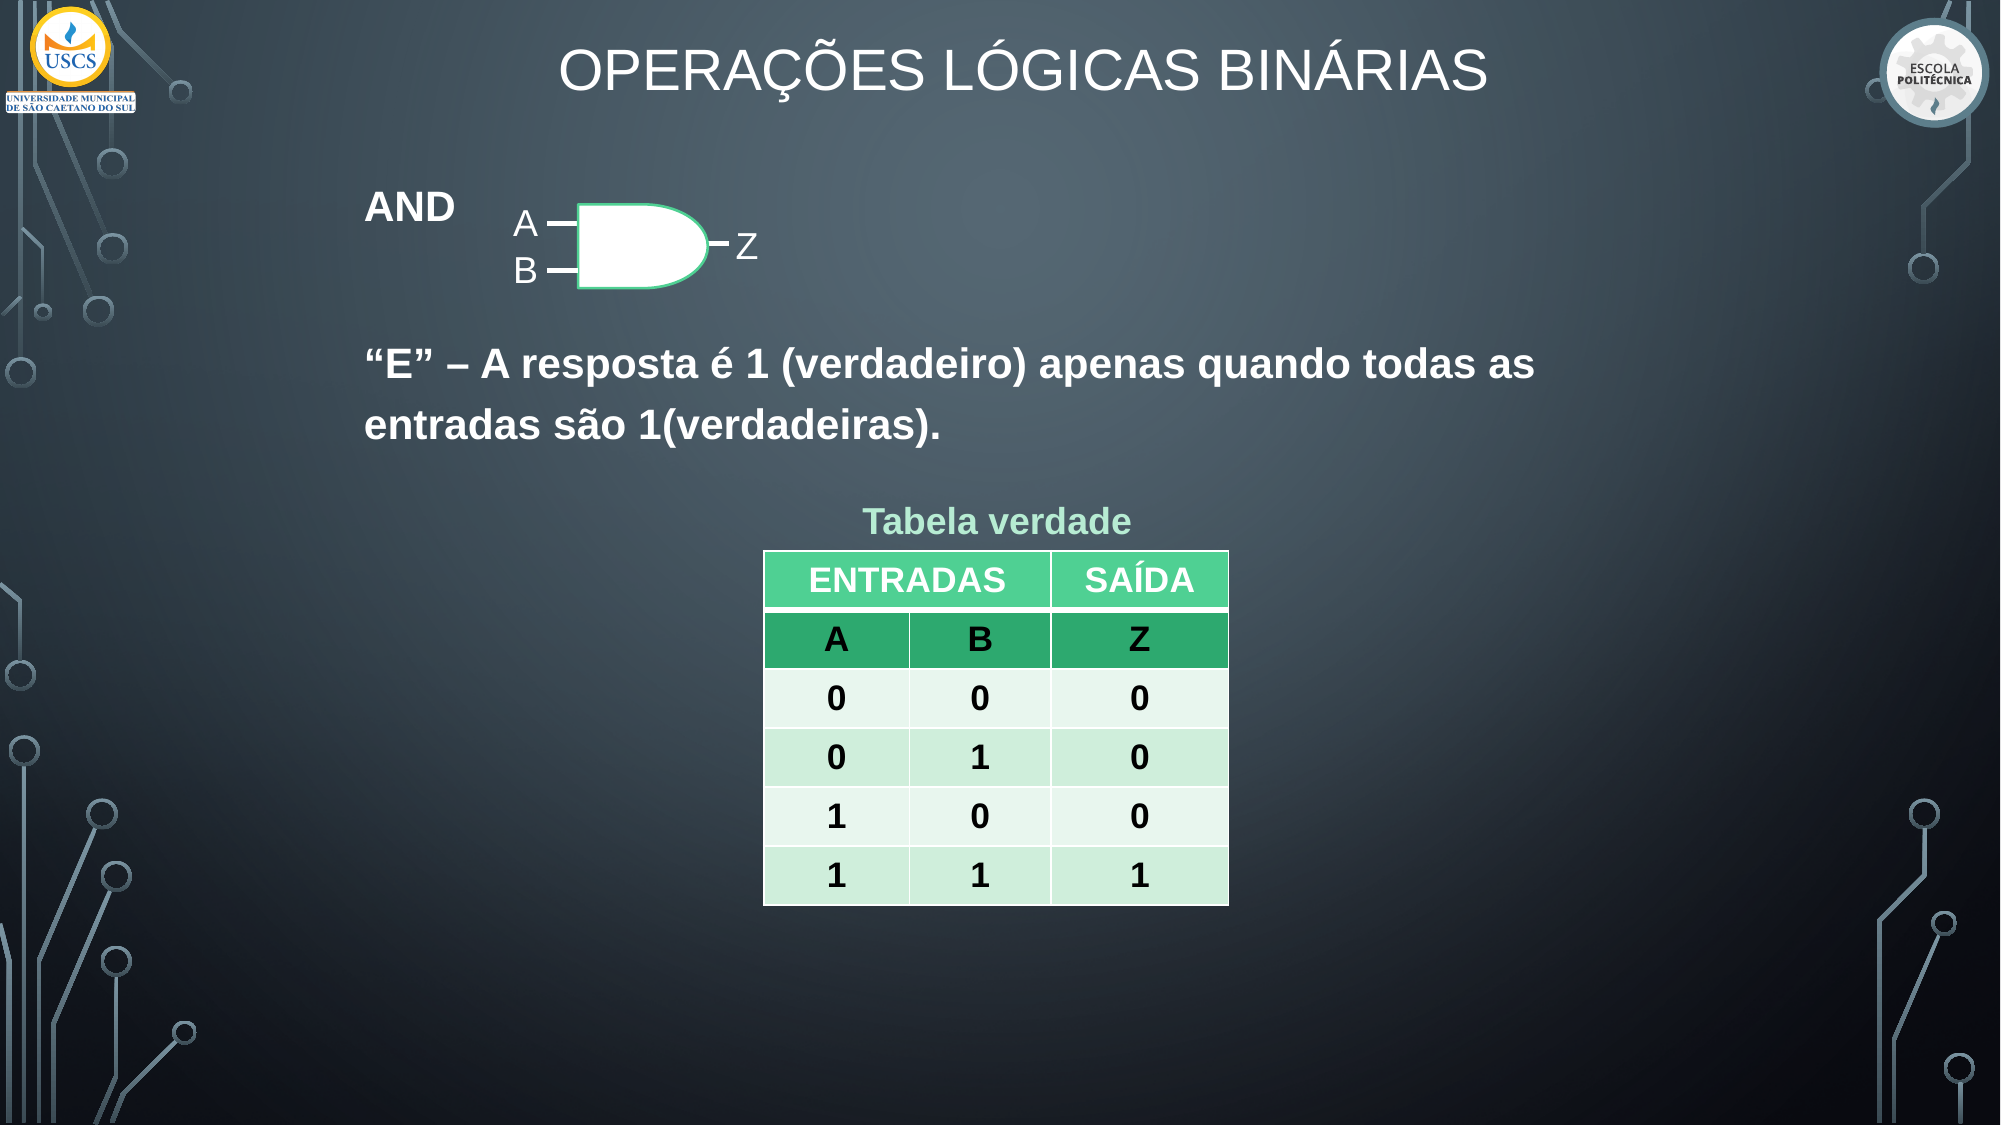

# OPERAÇÕES LÓGICAS BINÁRIAS
AND

“E” – A resposta é 1 (verdadeiro) apenas quando todas as entradas são 1(verdadeiras).

A

Z
B
Tabela verdade
| ENTRADAS |  | SAÍDA |
| --- | --- | --- |
| A | B | Z |
| 0 | 0 | 0 |
| 0 | 1 | 0 |
| 1 | 0 | 0 |
| 1 | 1 | 1 |